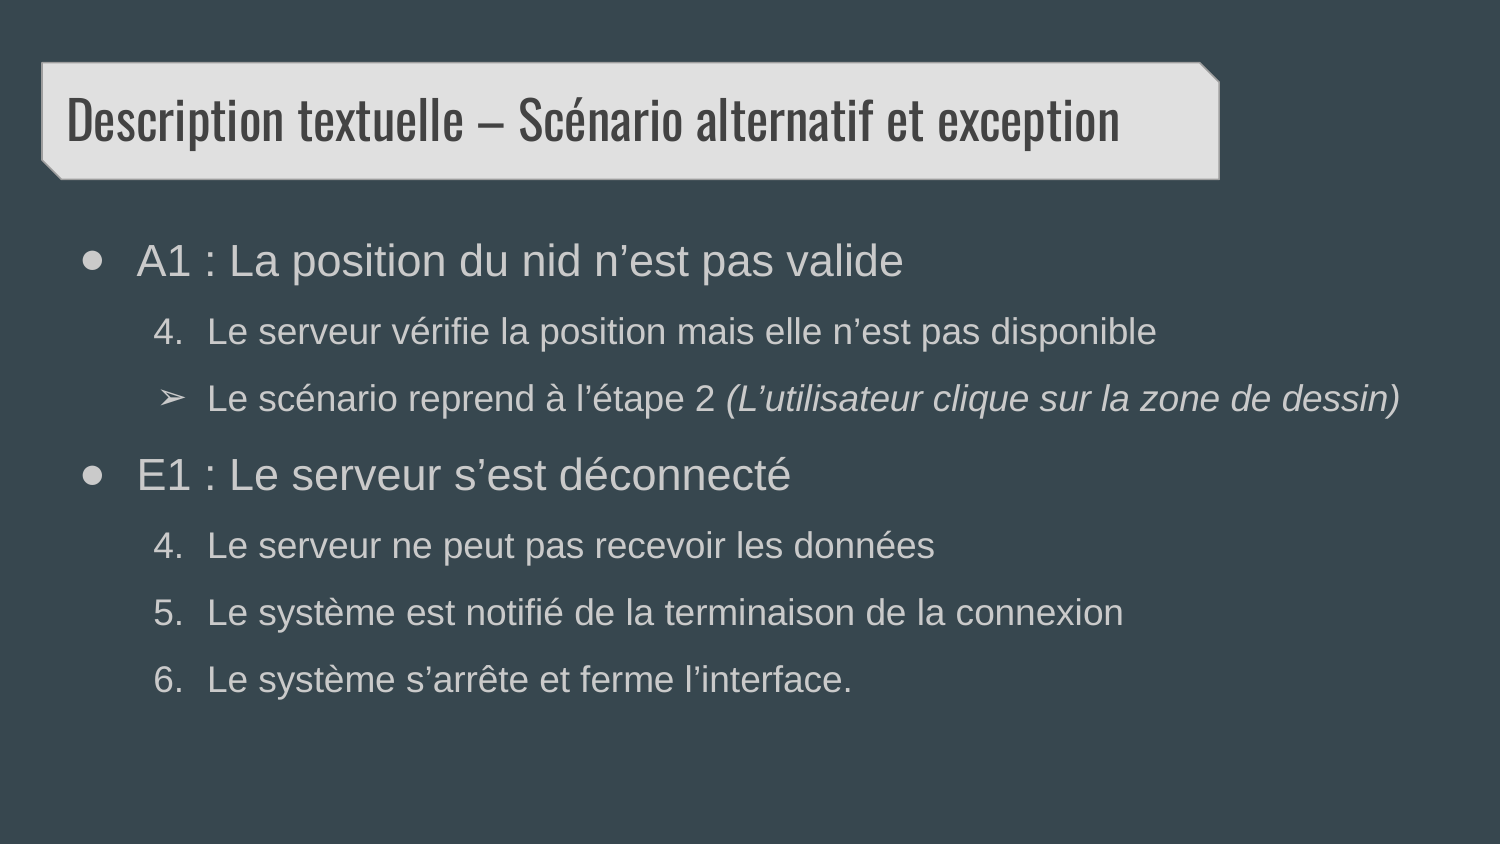

# Description textuelle – Scénario alternatif et exception
A1 : La position du nid n’est pas valide
Le serveur vérifie la position mais elle n’est pas disponible
Le scénario reprend à l’étape 2 (L’utilisateur clique sur la zone de dessin)
E1 : Le serveur s’est déconnecté
Le serveur ne peut pas recevoir les données
Le système est notifié de la terminaison de la connexion
Le système s’arrête et ferme l’interface.